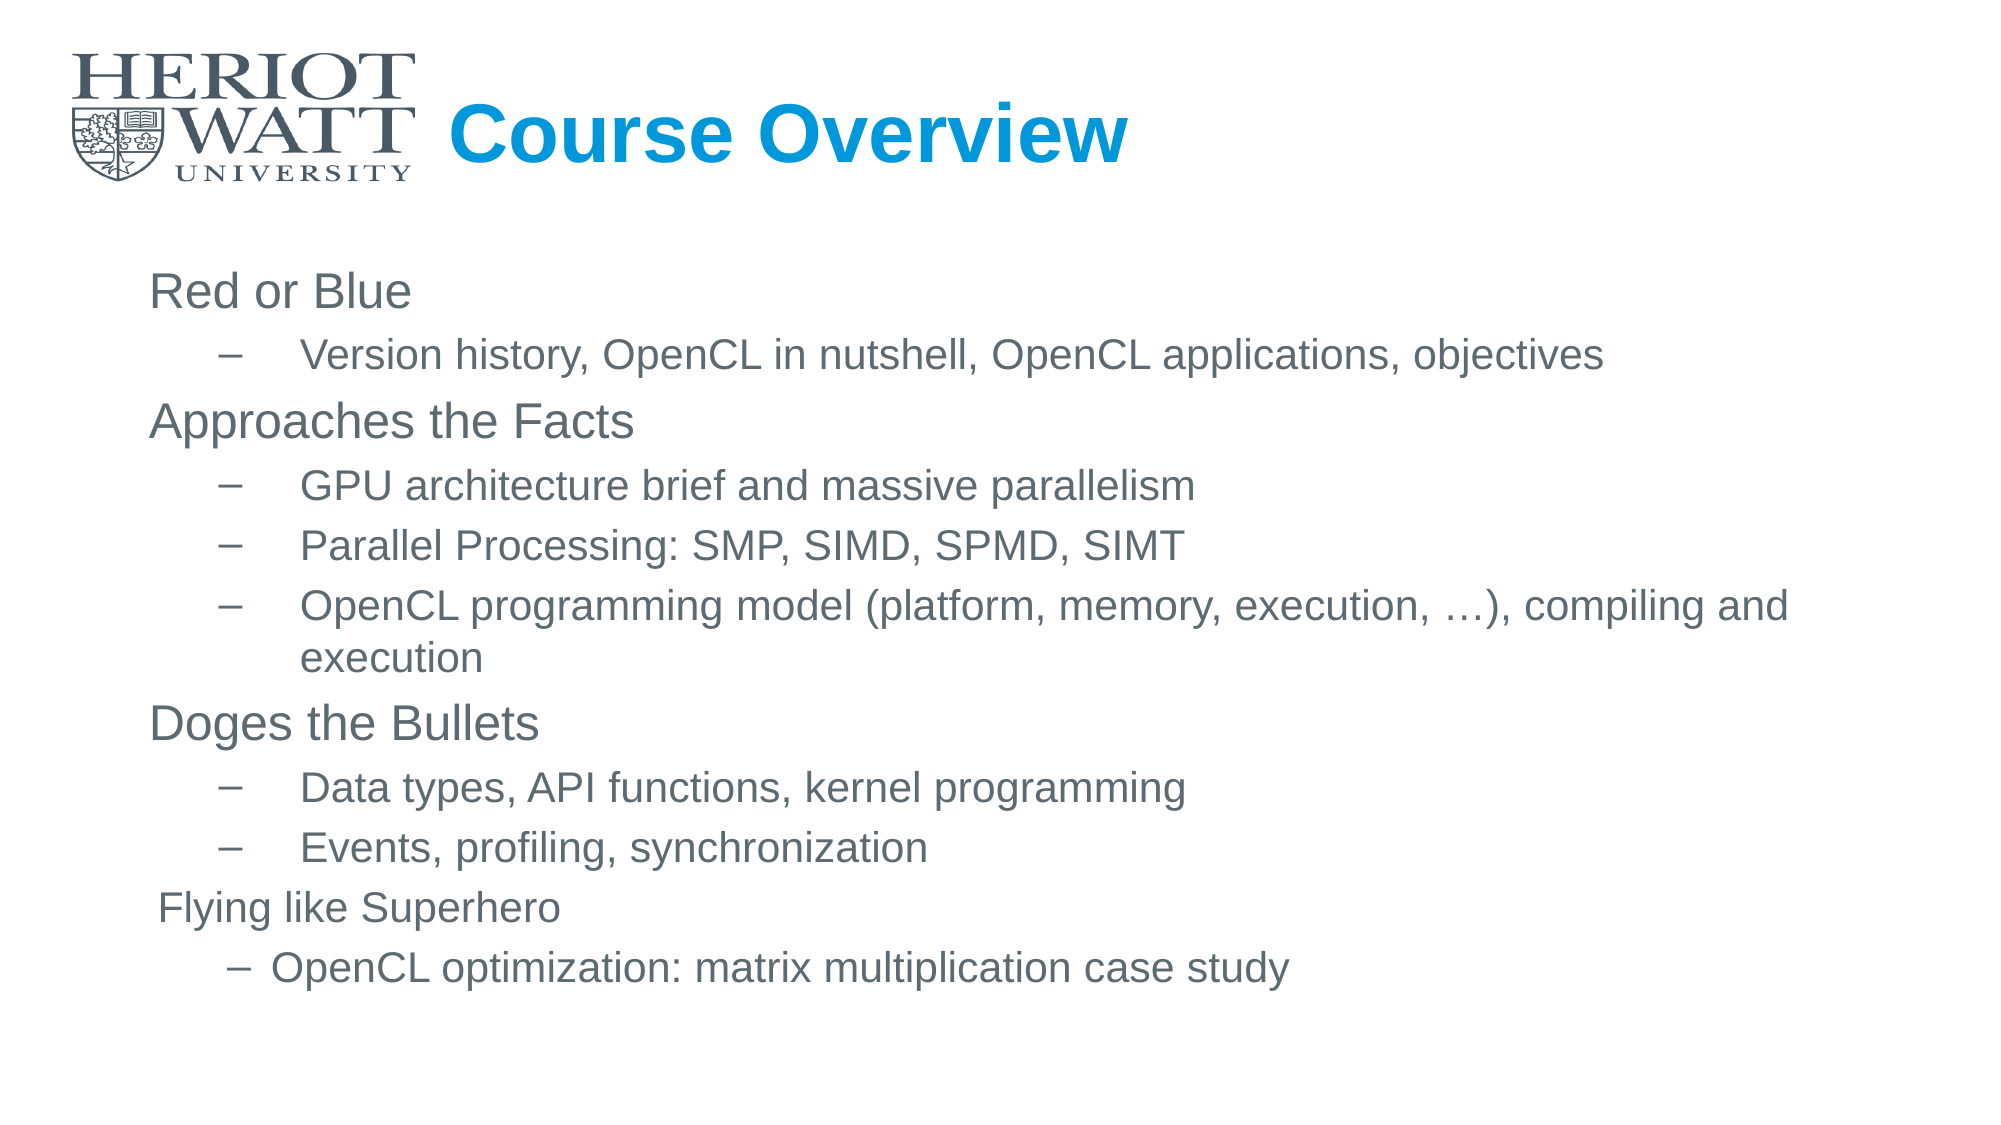

# Course Overview
Red or Blue
Version history, OpenCL in nutshell, OpenCL applications, objectives
Approaches the Facts
GPU architecture brief and massive parallelism
Parallel Processing: SMP, SIMD, SPMD, SIMT
OpenCL programming model (platform, memory, execution, …), compiling and execution
Doges the Bullets
Data types, API functions, kernel programming
Events, profiling, synchronization
Flying like Superhero
OpenCL optimization: matrix multiplication case study